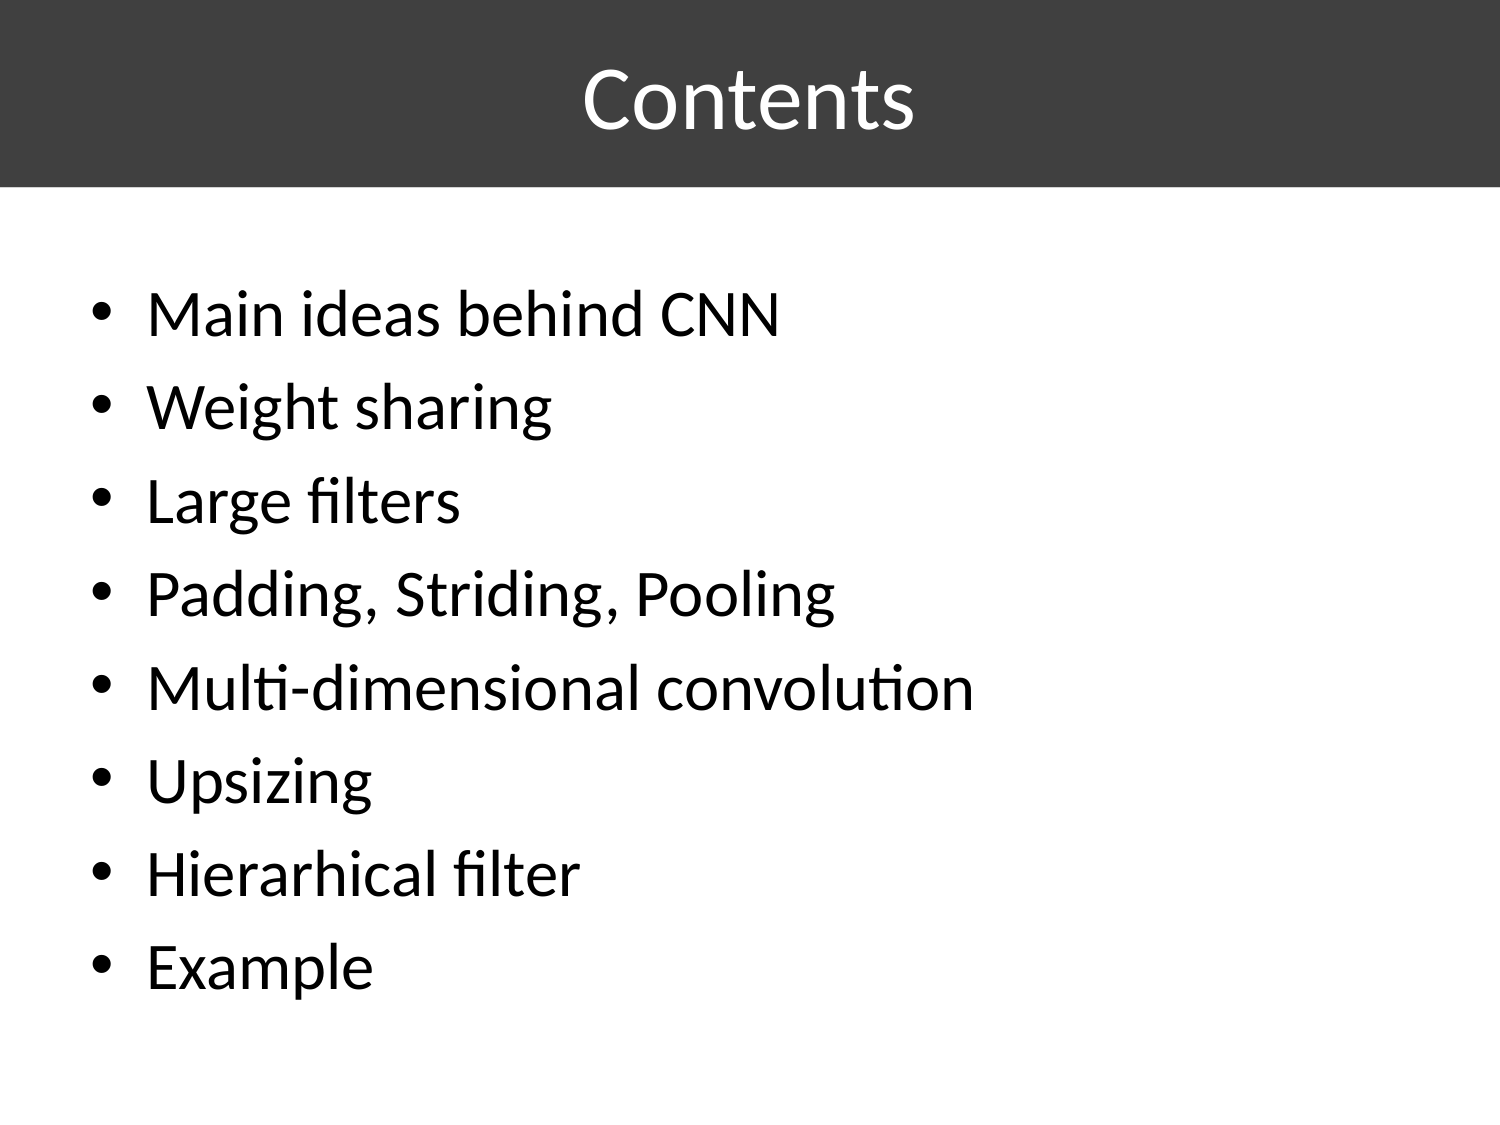

# Contents
Main ideas behind CNN
Weight sharing
Large filters
Padding, Striding, Pooling
Multi-dimensional convolution
Upsizing
Hierarhical filter
Example